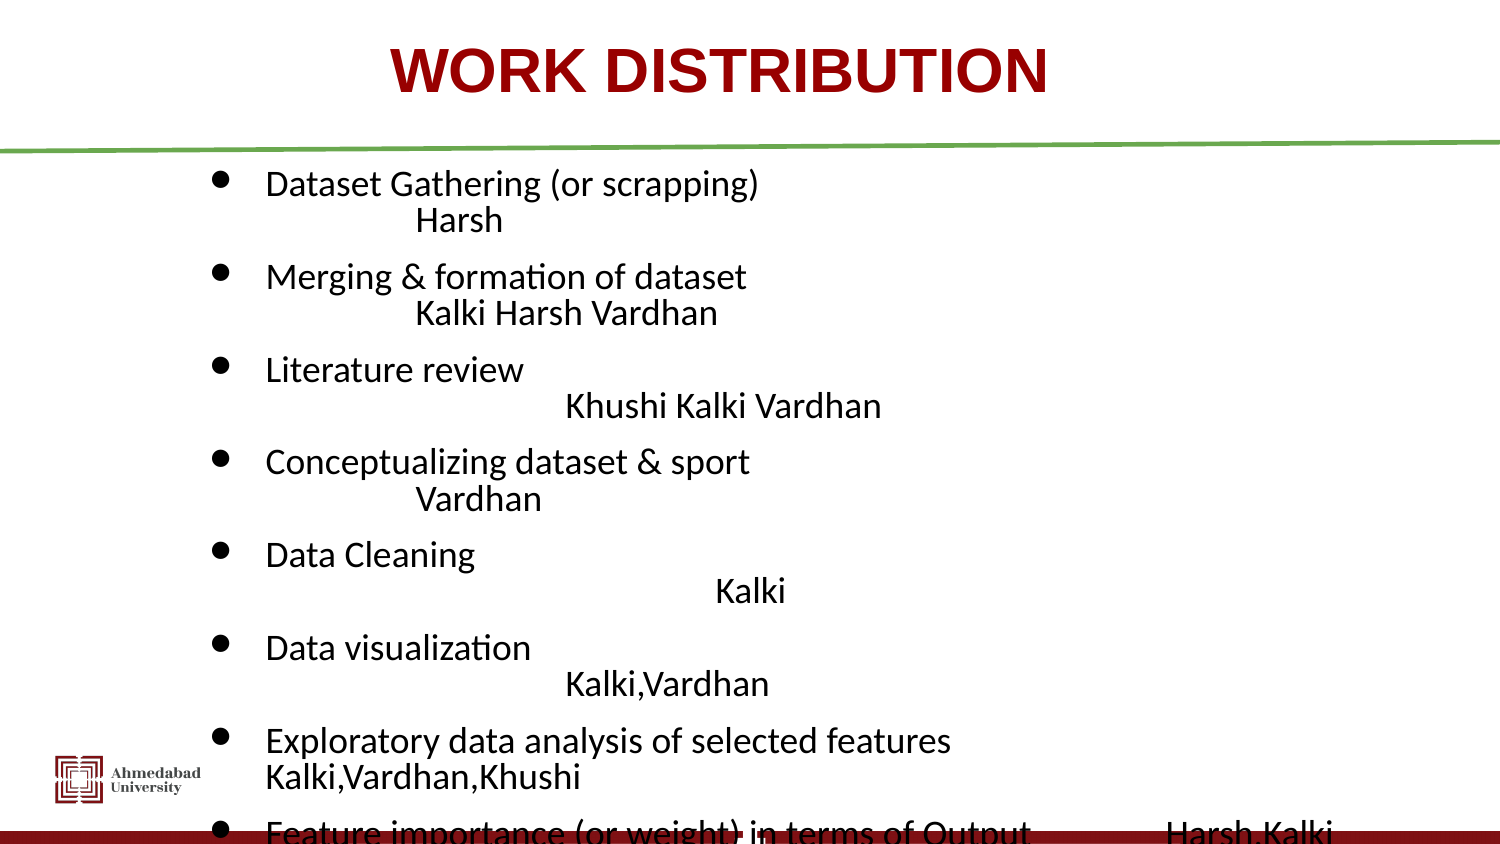

# WORK DISTRIBUTION
Dataset Gathering (or scrapping)	 				Harsh
Merging & formation of dataset					Kalki Harsh Vardhan
Literature review								Khushi Kalki Vardhan
Conceptualizing dataset & sport 					Vardhan
Data Cleaning									Kalki
Data visualization								Kalki,Vardhan
Exploratory data analysis of selected features  		Kalki,Vardhan,Khushi
Feature importance (or weight) in terms of Output	Harsh,Kalki
Feature engineering							Kalki,Harsh
Feature selection & extraction					Kalki,Vardhan,Khushi
Testing the dataset on various models				Khushi,Harsh